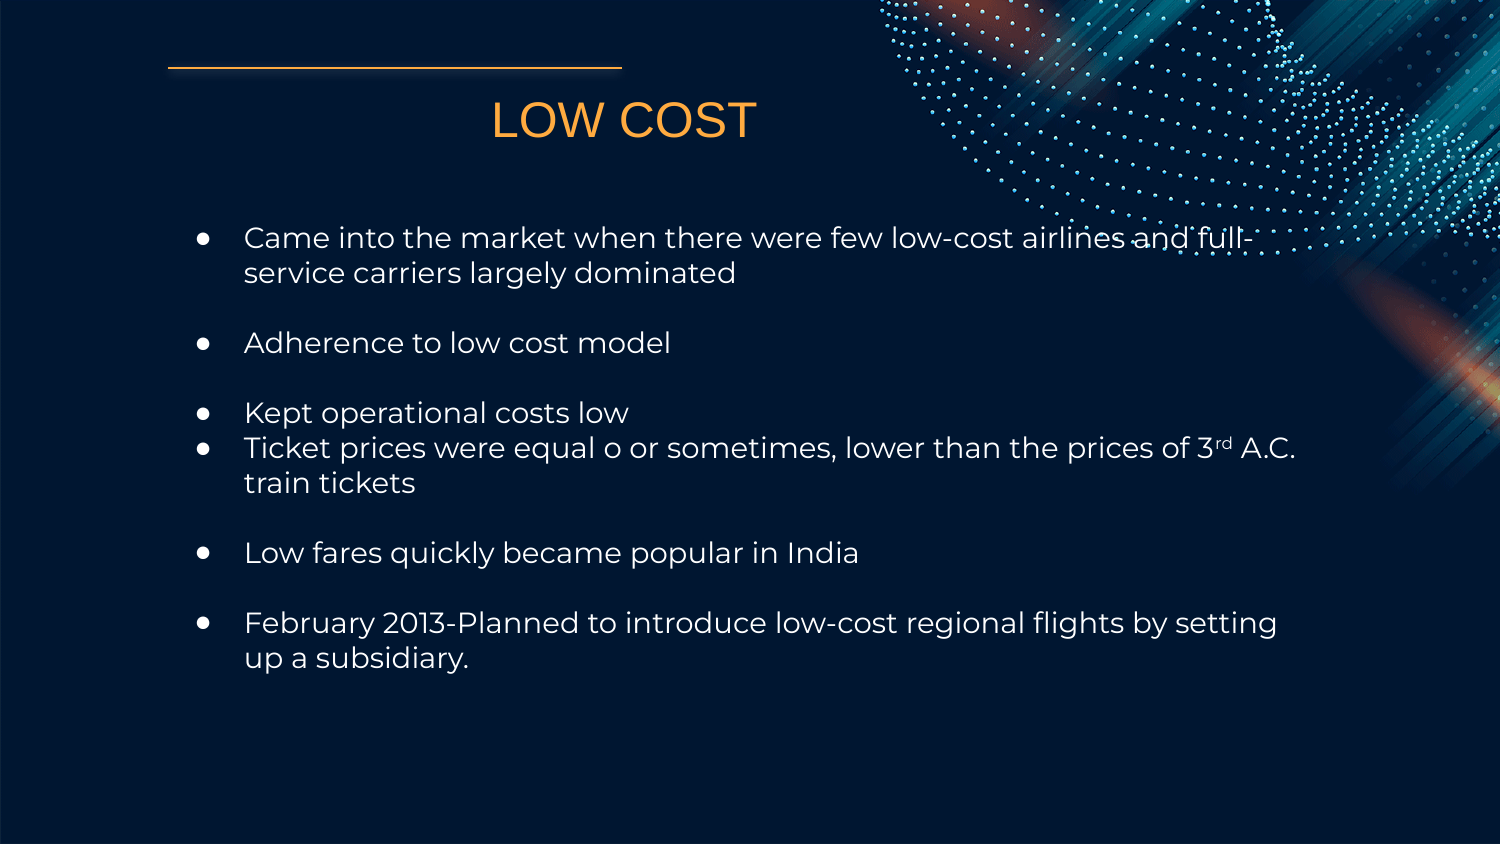

# LOW COST
Came into the market when there were few low-cost airlines and full-service carriers largely dominated

Adherence to low cost model

Kept operational costs low
Ticket prices were equal o or sometimes, lower than the prices of 3rd A.C. train tickets

Low fares quickly became popular in India

February 2013-Planned to introduce low-cost regional flights by setting up a subsidiary.